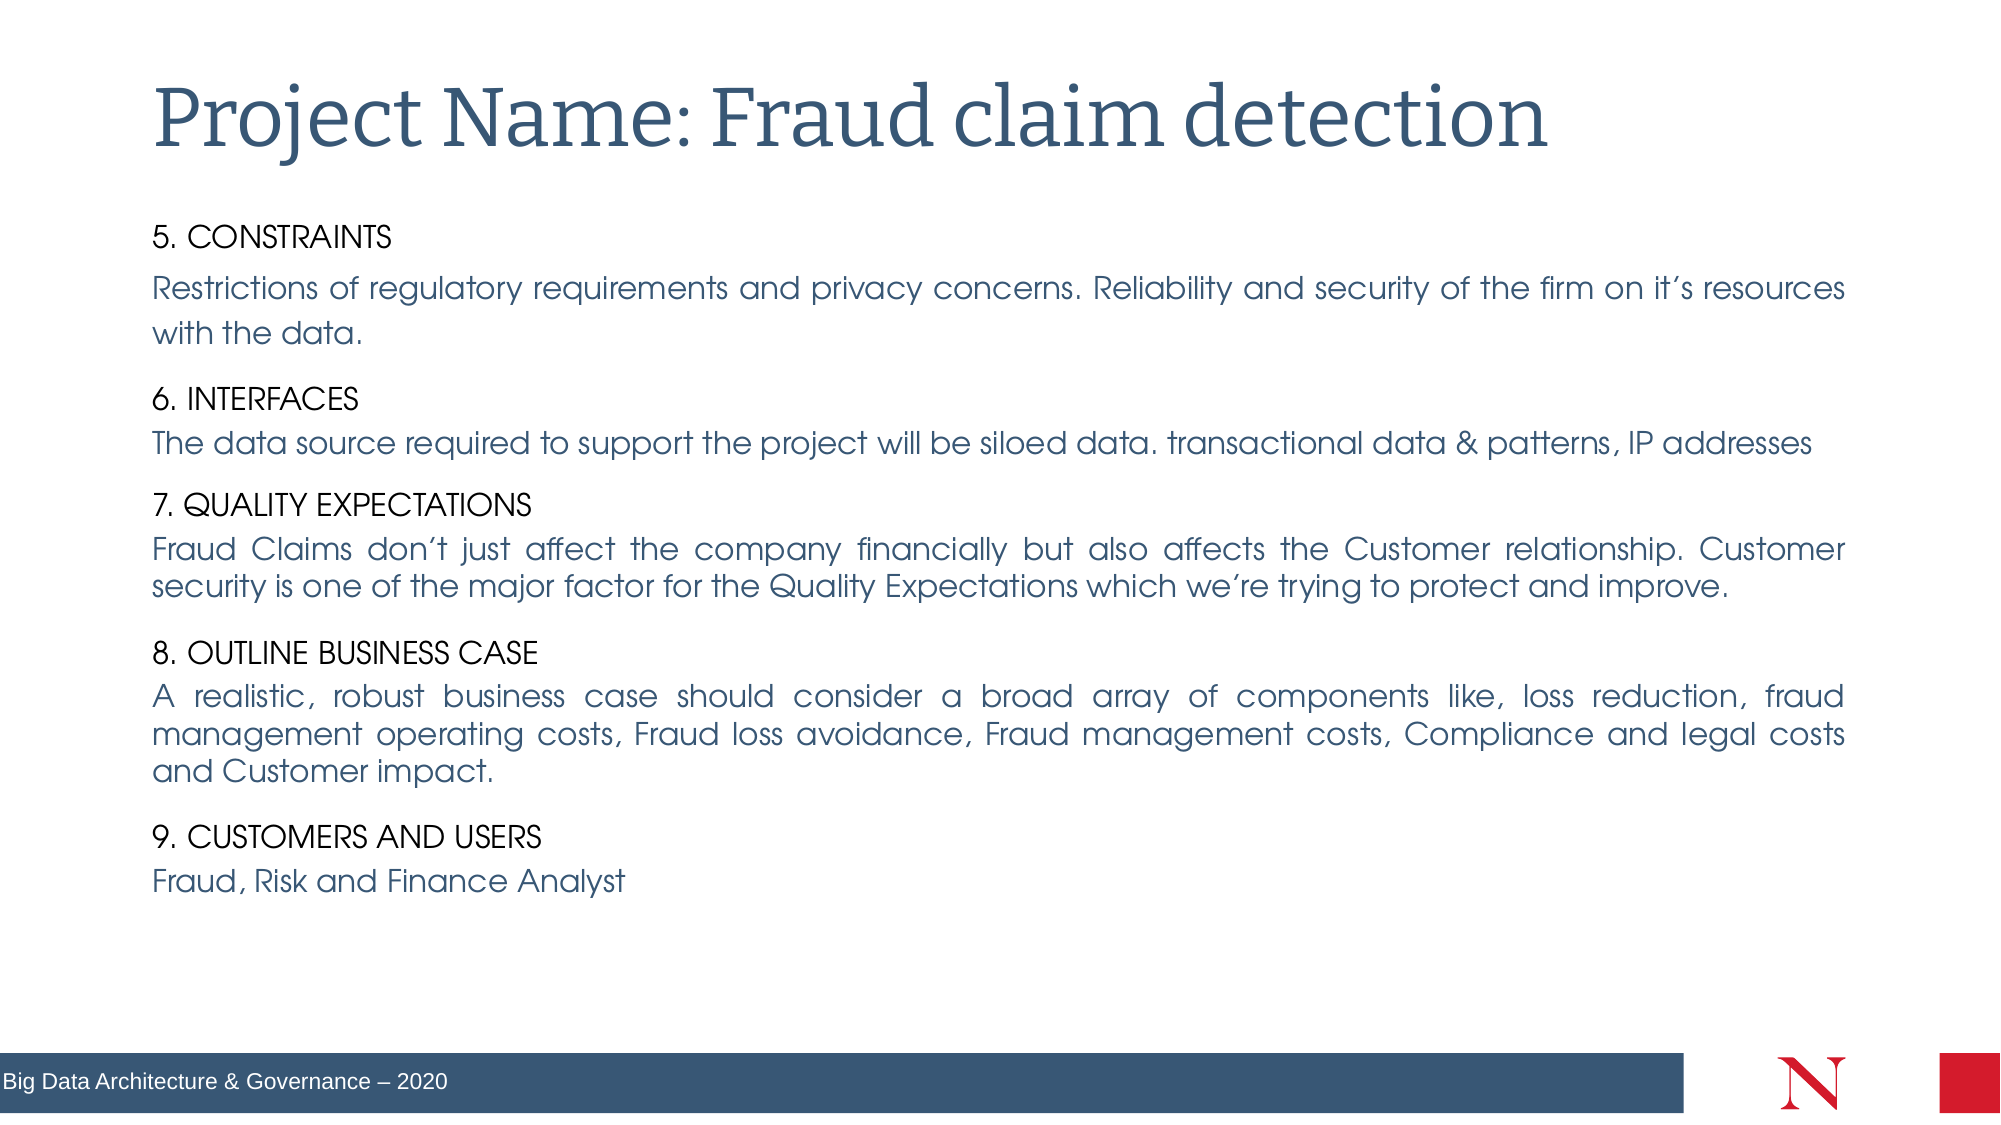

# Project Name: Fraud claim detection
5. CONSTRAINTS
Restrictions of regulatory requirements and privacy concerns. Reliability and security of the firm on it’s resources with the data.
6. INTERFACES
The data source required to support the project will be siloed data. transactional data & patterns, IP addresses
7. QUALITY EXPECTATIONS
Fraud Claims don’t just affect the company financially but also affects the Customer relationship. Customer security is one of the major factor for the Quality Expectations which we’re trying to protect and improve.
8. OUTLINE BUSINESS CASE
A realistic, robust business case should consider a broad array of components like, loss reduction, fraud management operating costs, Fraud loss avoidance, Fraud management costs, Compliance and legal costs and Customer impact.
9. CUSTOMERS AND USERS
Fraud, Risk and Finance Analyst